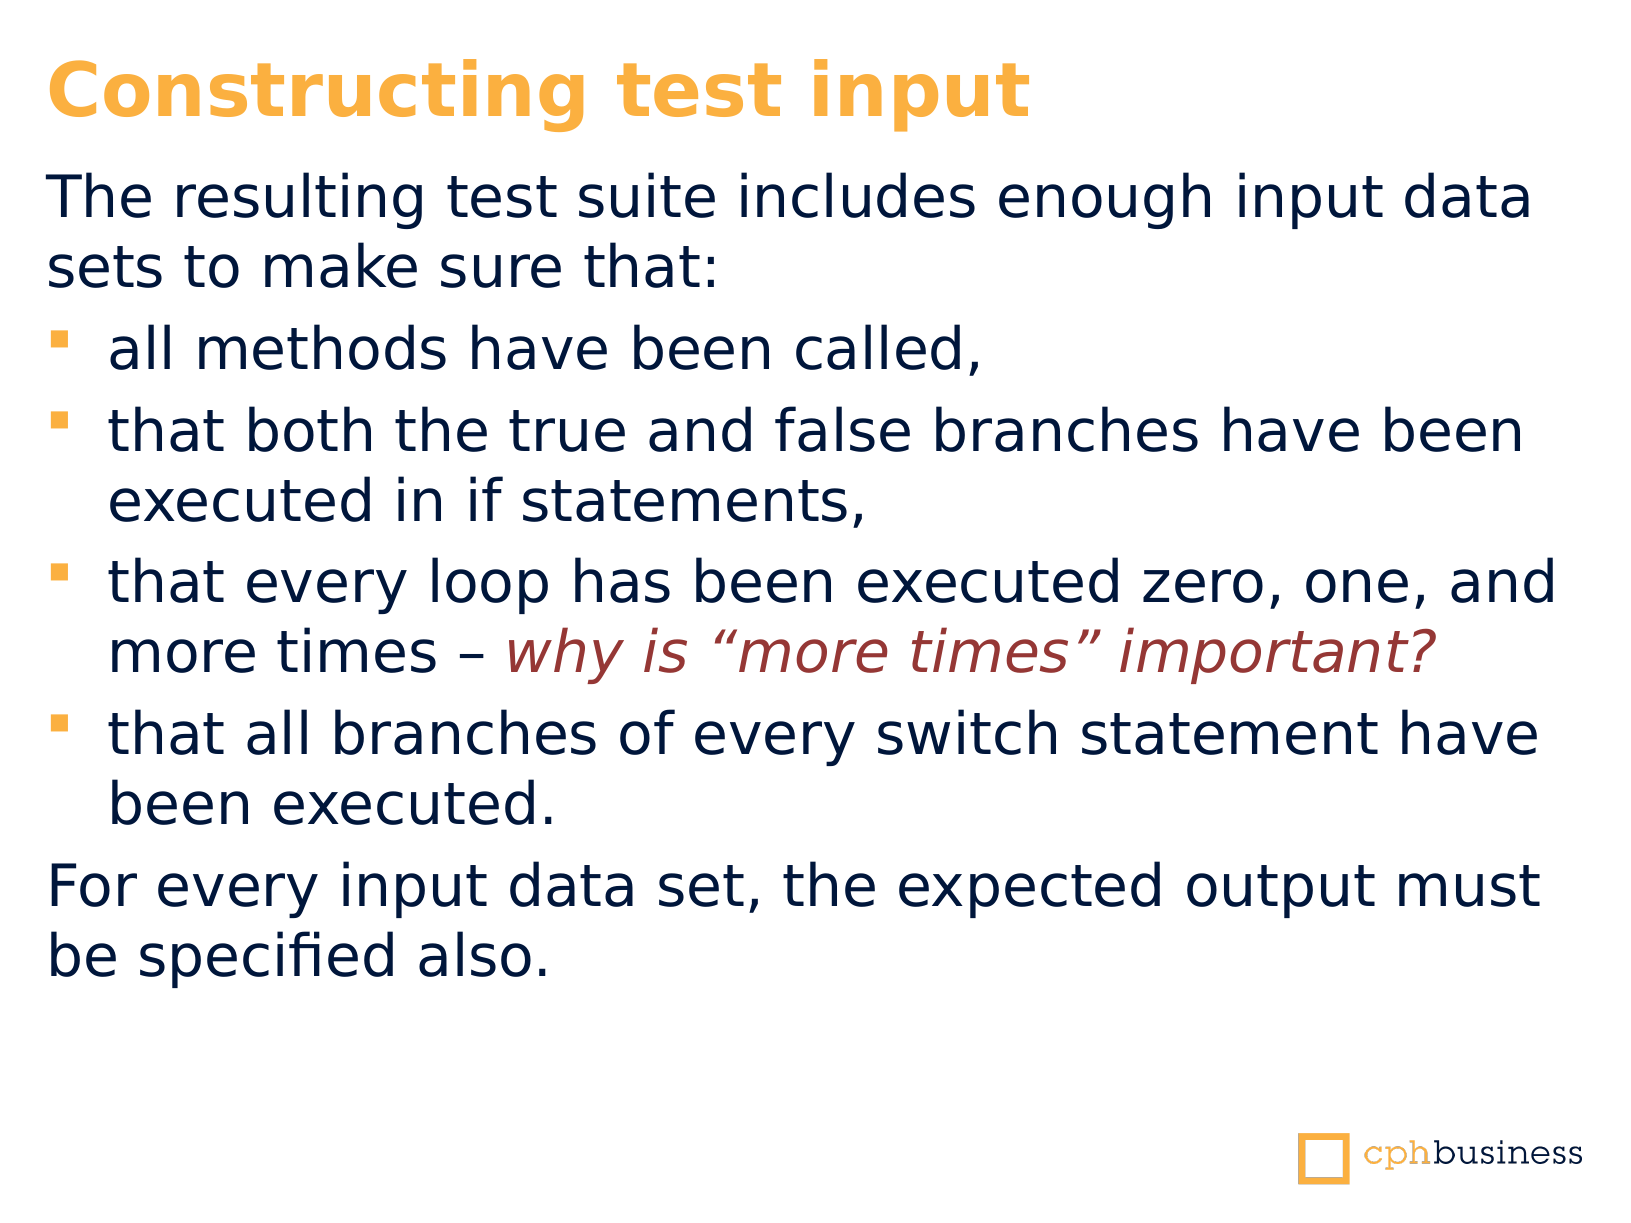

Constructing test input
The resulting test suite includes enough input data sets to make sure that:
all methods have been called,
that both the true and false branches have been executed in if statements,
that every loop has been executed zero, one, and more times – why is “more times” important?
that all branches of every switch statement have been executed.
For every input data set, the expected output must be specified also.